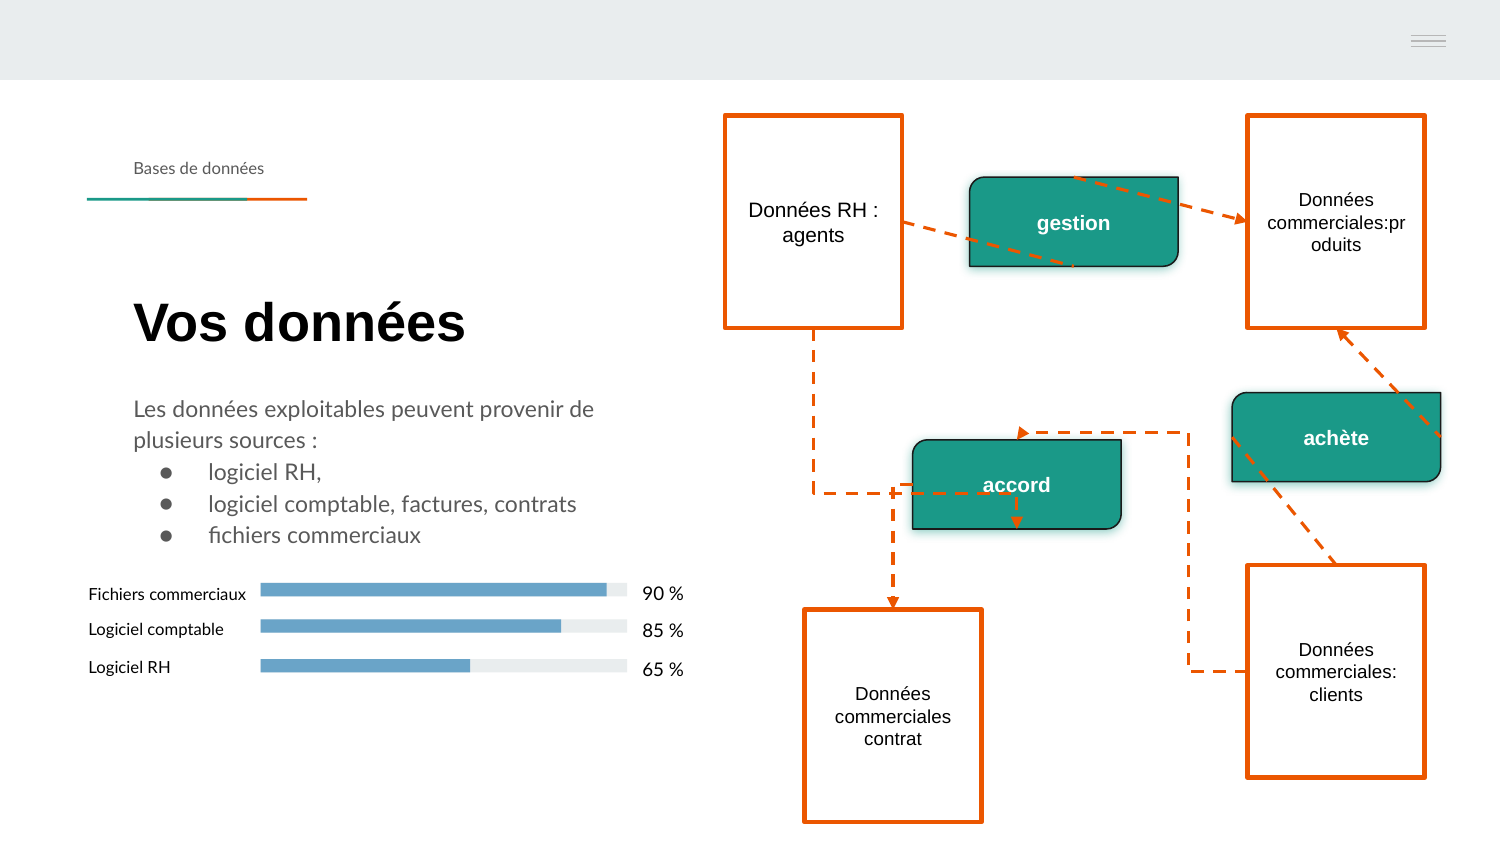

Données RH : agents
Données commerciales:produits
Bases de données
gestion
# Vos données
Les données exploitables peuvent provenir de plusieurs sources :
logiciel RH,
logiciel comptable, factures, contrats
fichiers commerciaux

achète
accord
90 %
Données commerciales:
clients
Fichiers commerciaux

Logiciel comptable
85 %
Données commerciales
contrat

Logiciel RH
65 %